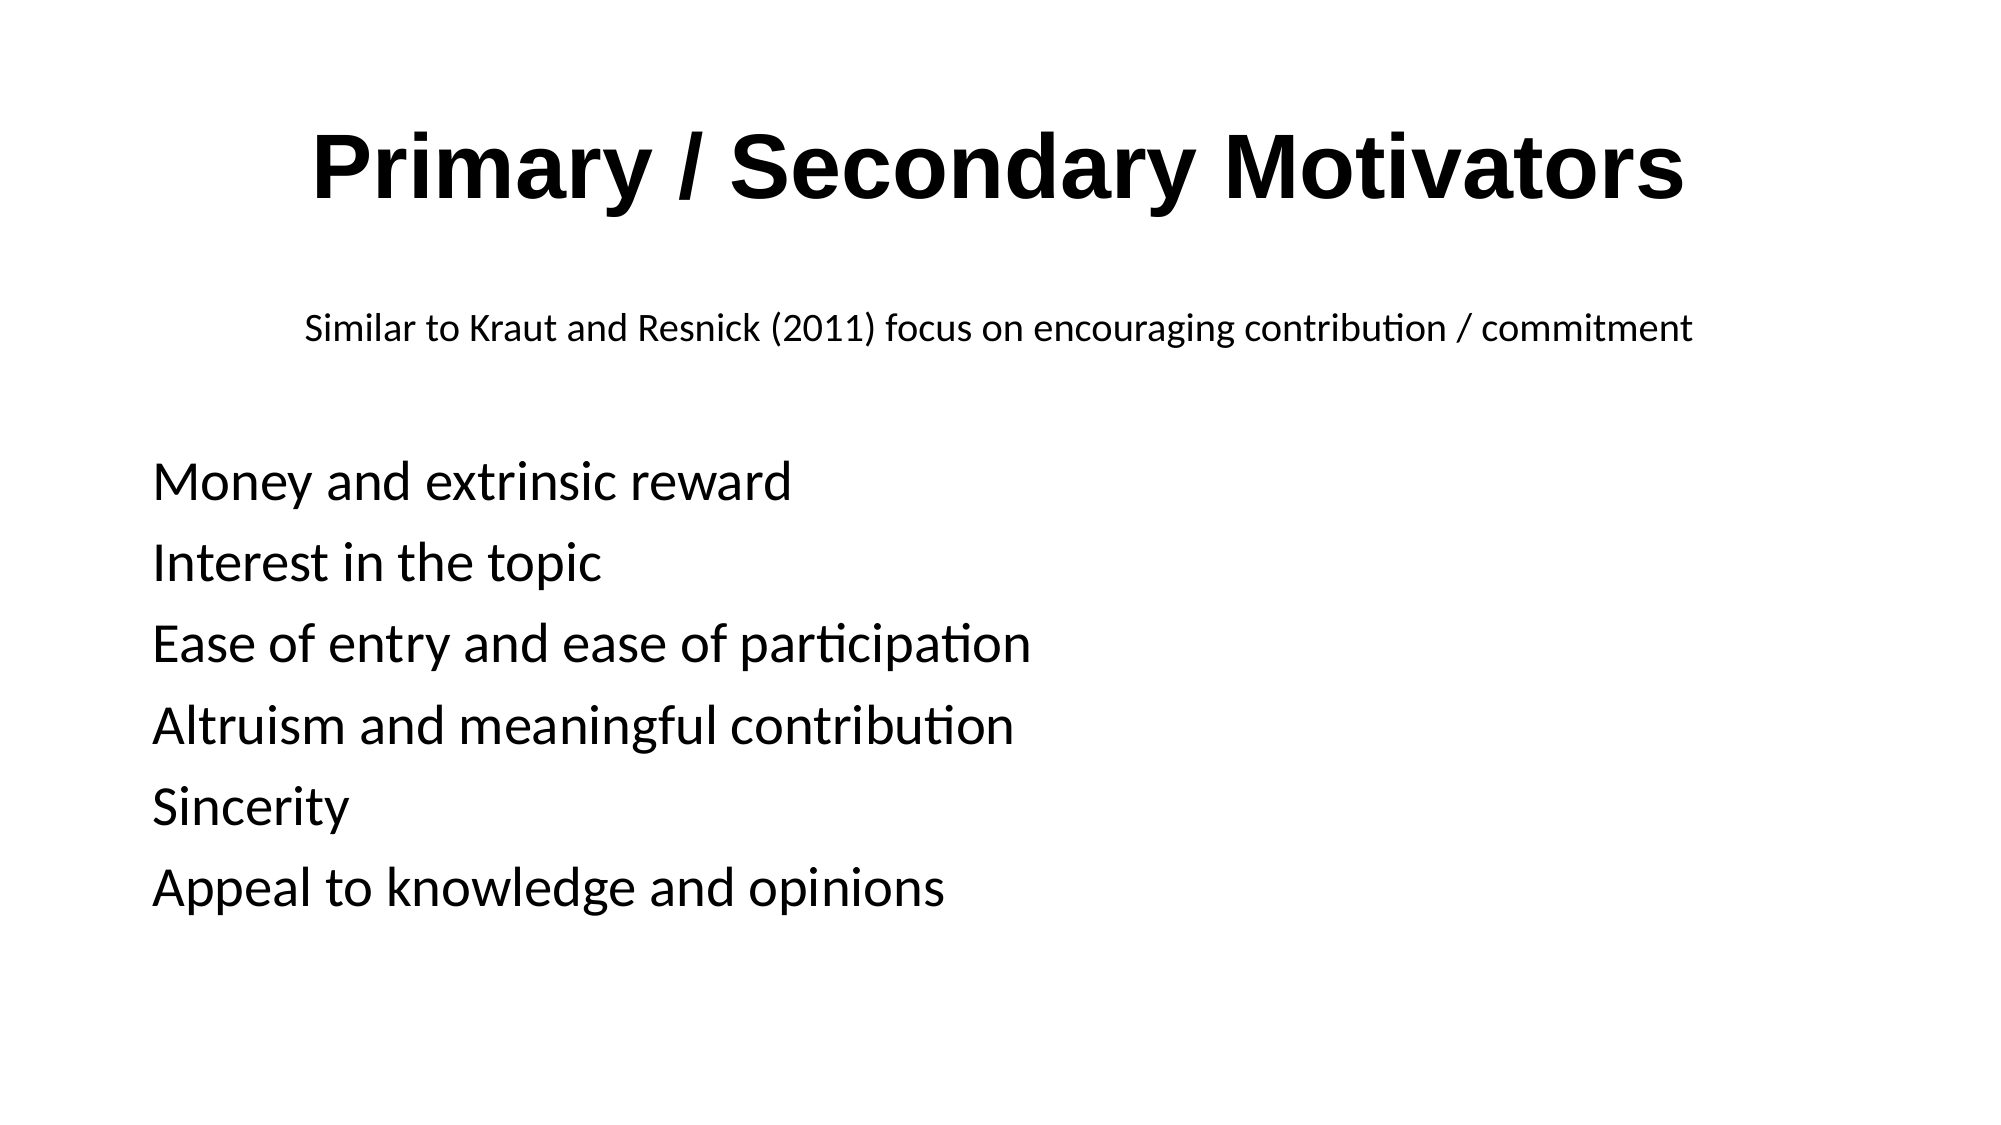

# Primary / Secondary Motivators
Similar to Kraut and Resnick (2011) focus on encouraging contribution / commitment

Money and extrinsic reward
Interest in the topic
Ease of entry and ease of participation
Altruism and meaningful contribution
Sincerity
Appeal to knowledge and opinions